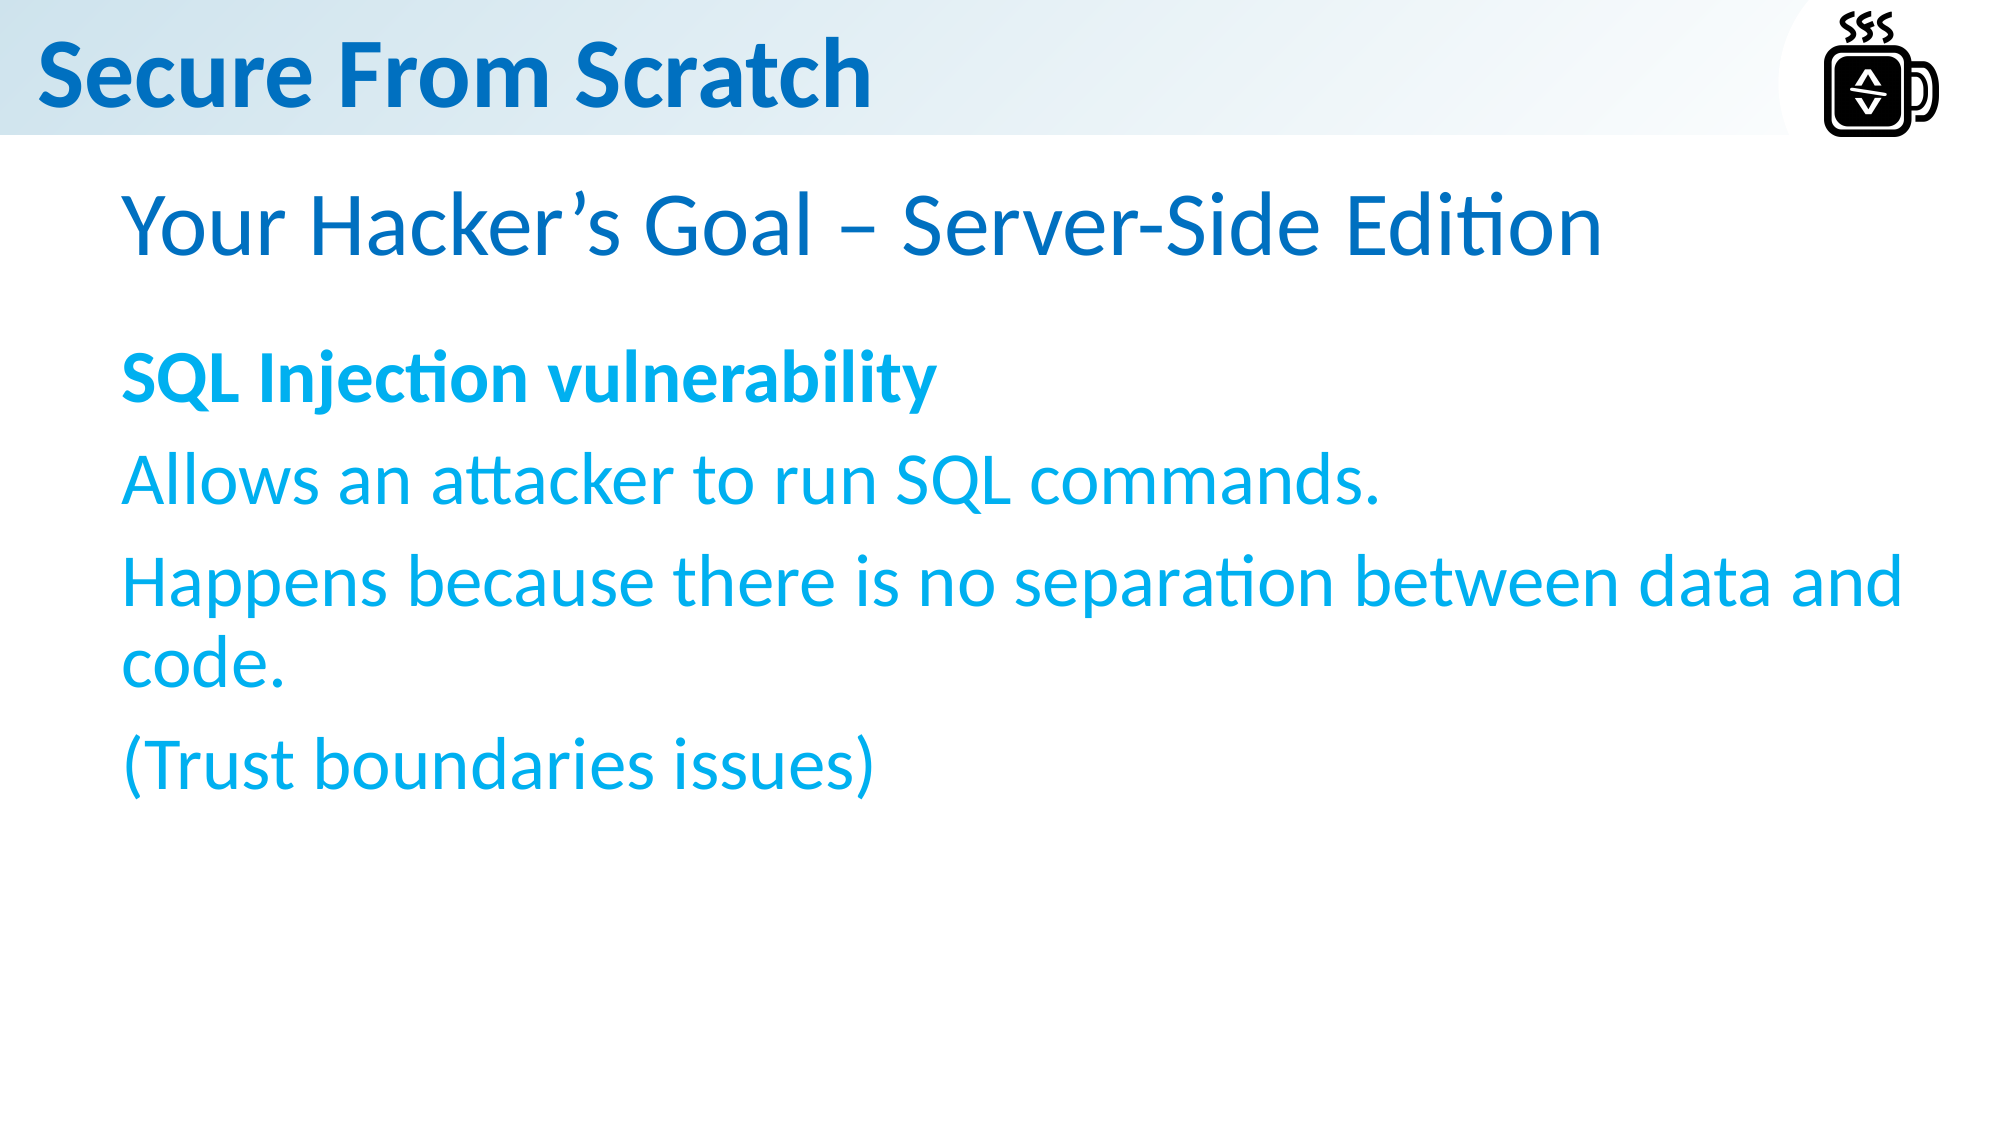

# Your Hacker’s Goal – Server-Side Edition
SQL Injection vulnerability
Allows an attacker to run SQL commands.
Happens because there is no separation between data and code.
(Trust boundaries issues)